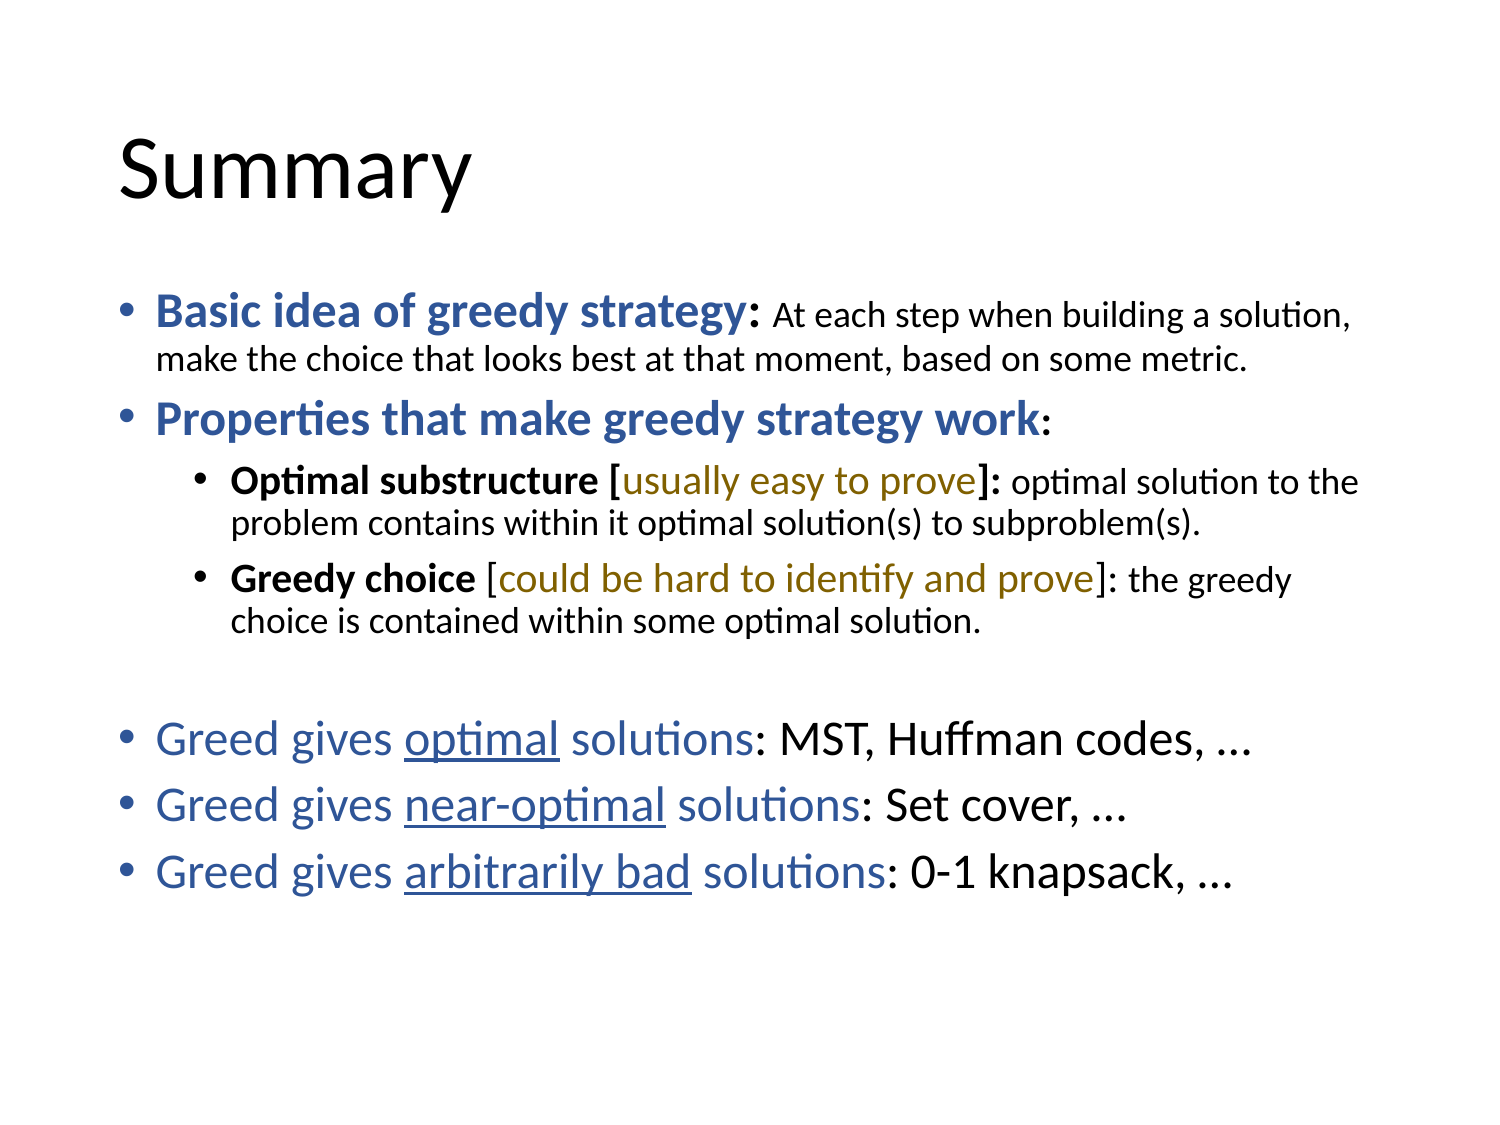

# Summary
Basic idea of greedy strategy: At each step when building a solution, make the choice that looks best at that moment, based on some metric.
Properties that make greedy strategy work:
Optimal substructure [usually easy to prove]: optimal solution to the problem contains within it optimal solution(s) to subproblem(s).
Greedy choice [could be hard to identify and prove]: the greedy choice is contained within some optimal solution.

Greed gives optimal solutions: MST, Huffman codes, …
Greed gives near-optimal solutions: Set cover, …
Greed gives arbitrarily bad solutions: 0-1 knapsack, …